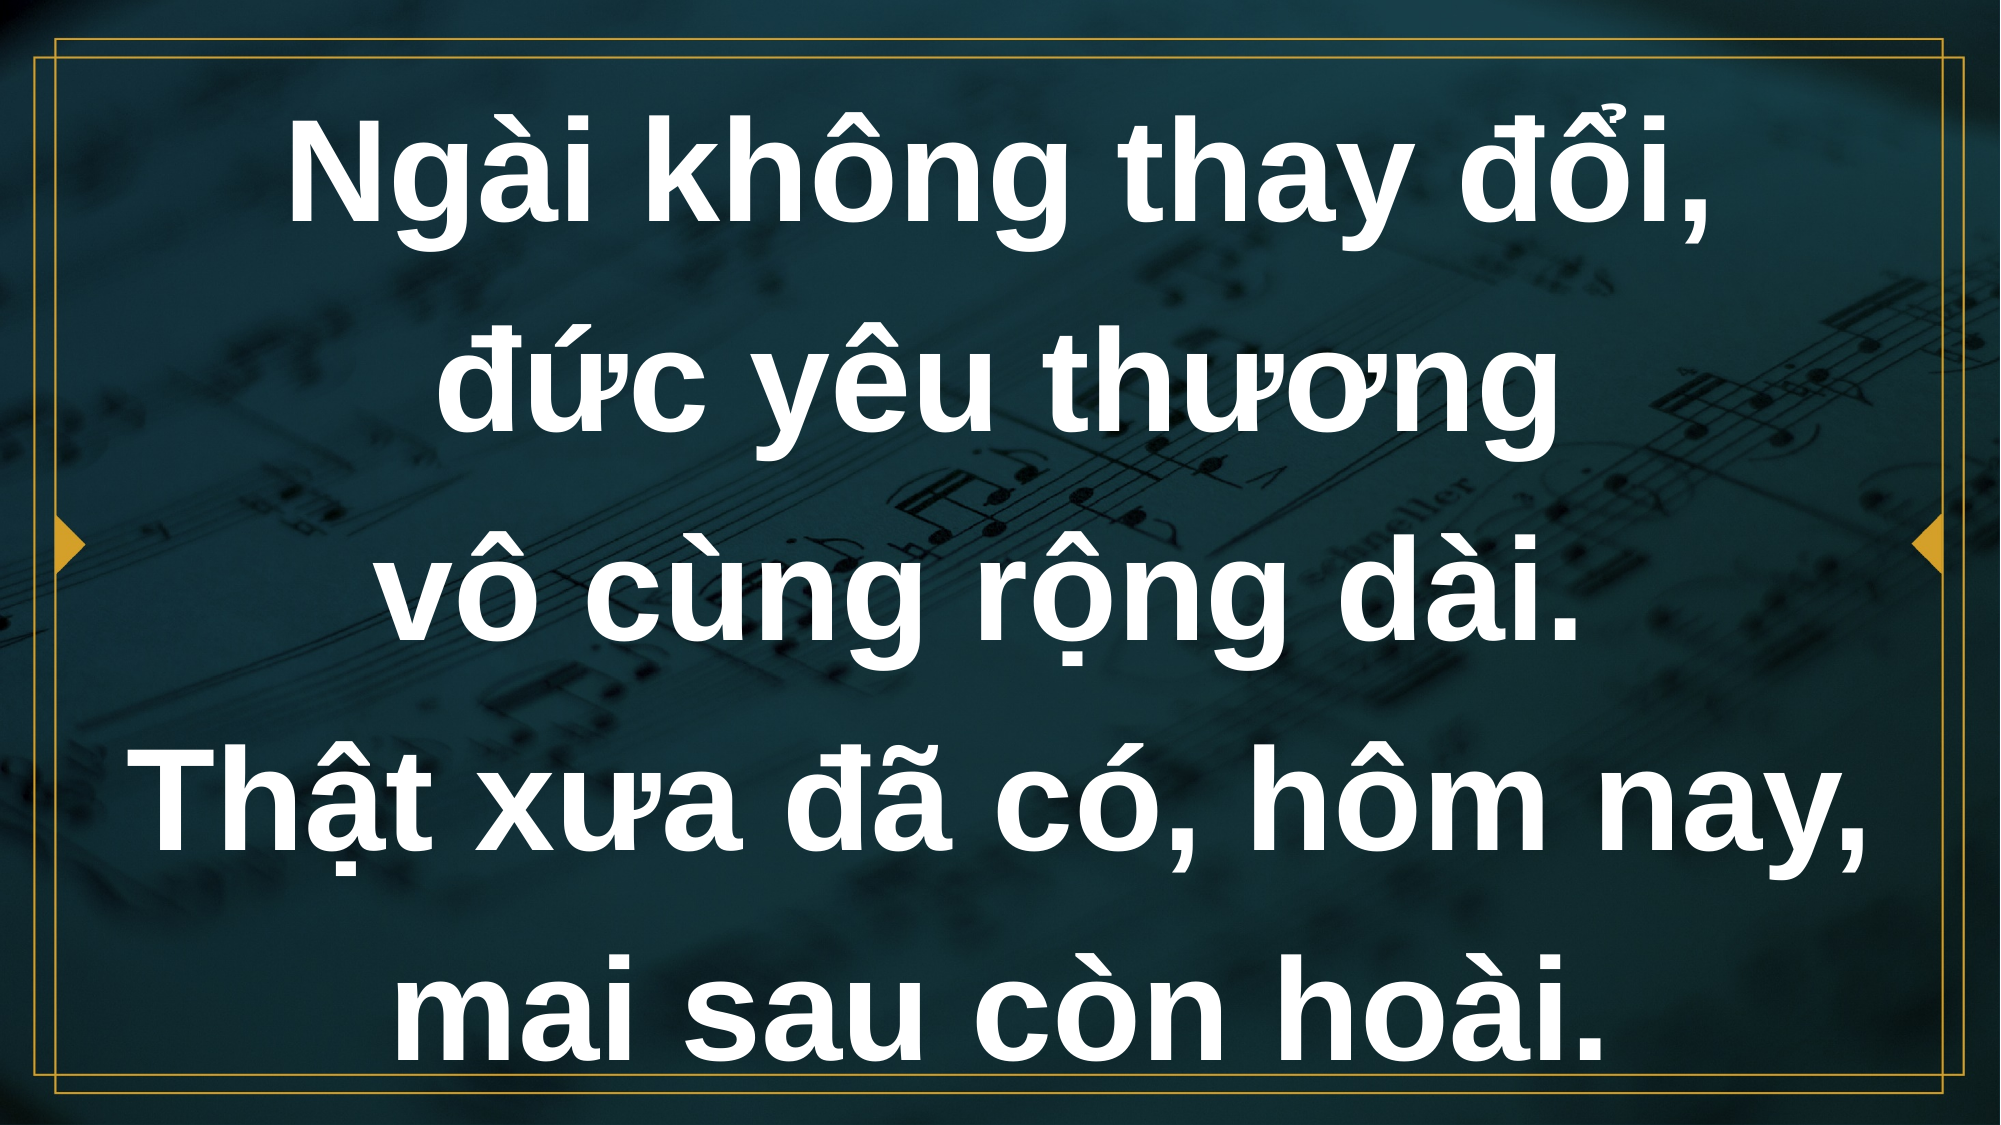

# Ngài không thay đổi, đức yêu thương vô cùng rộng dài. Thật xưa đã có, hôm nay, mai sau còn hoài.